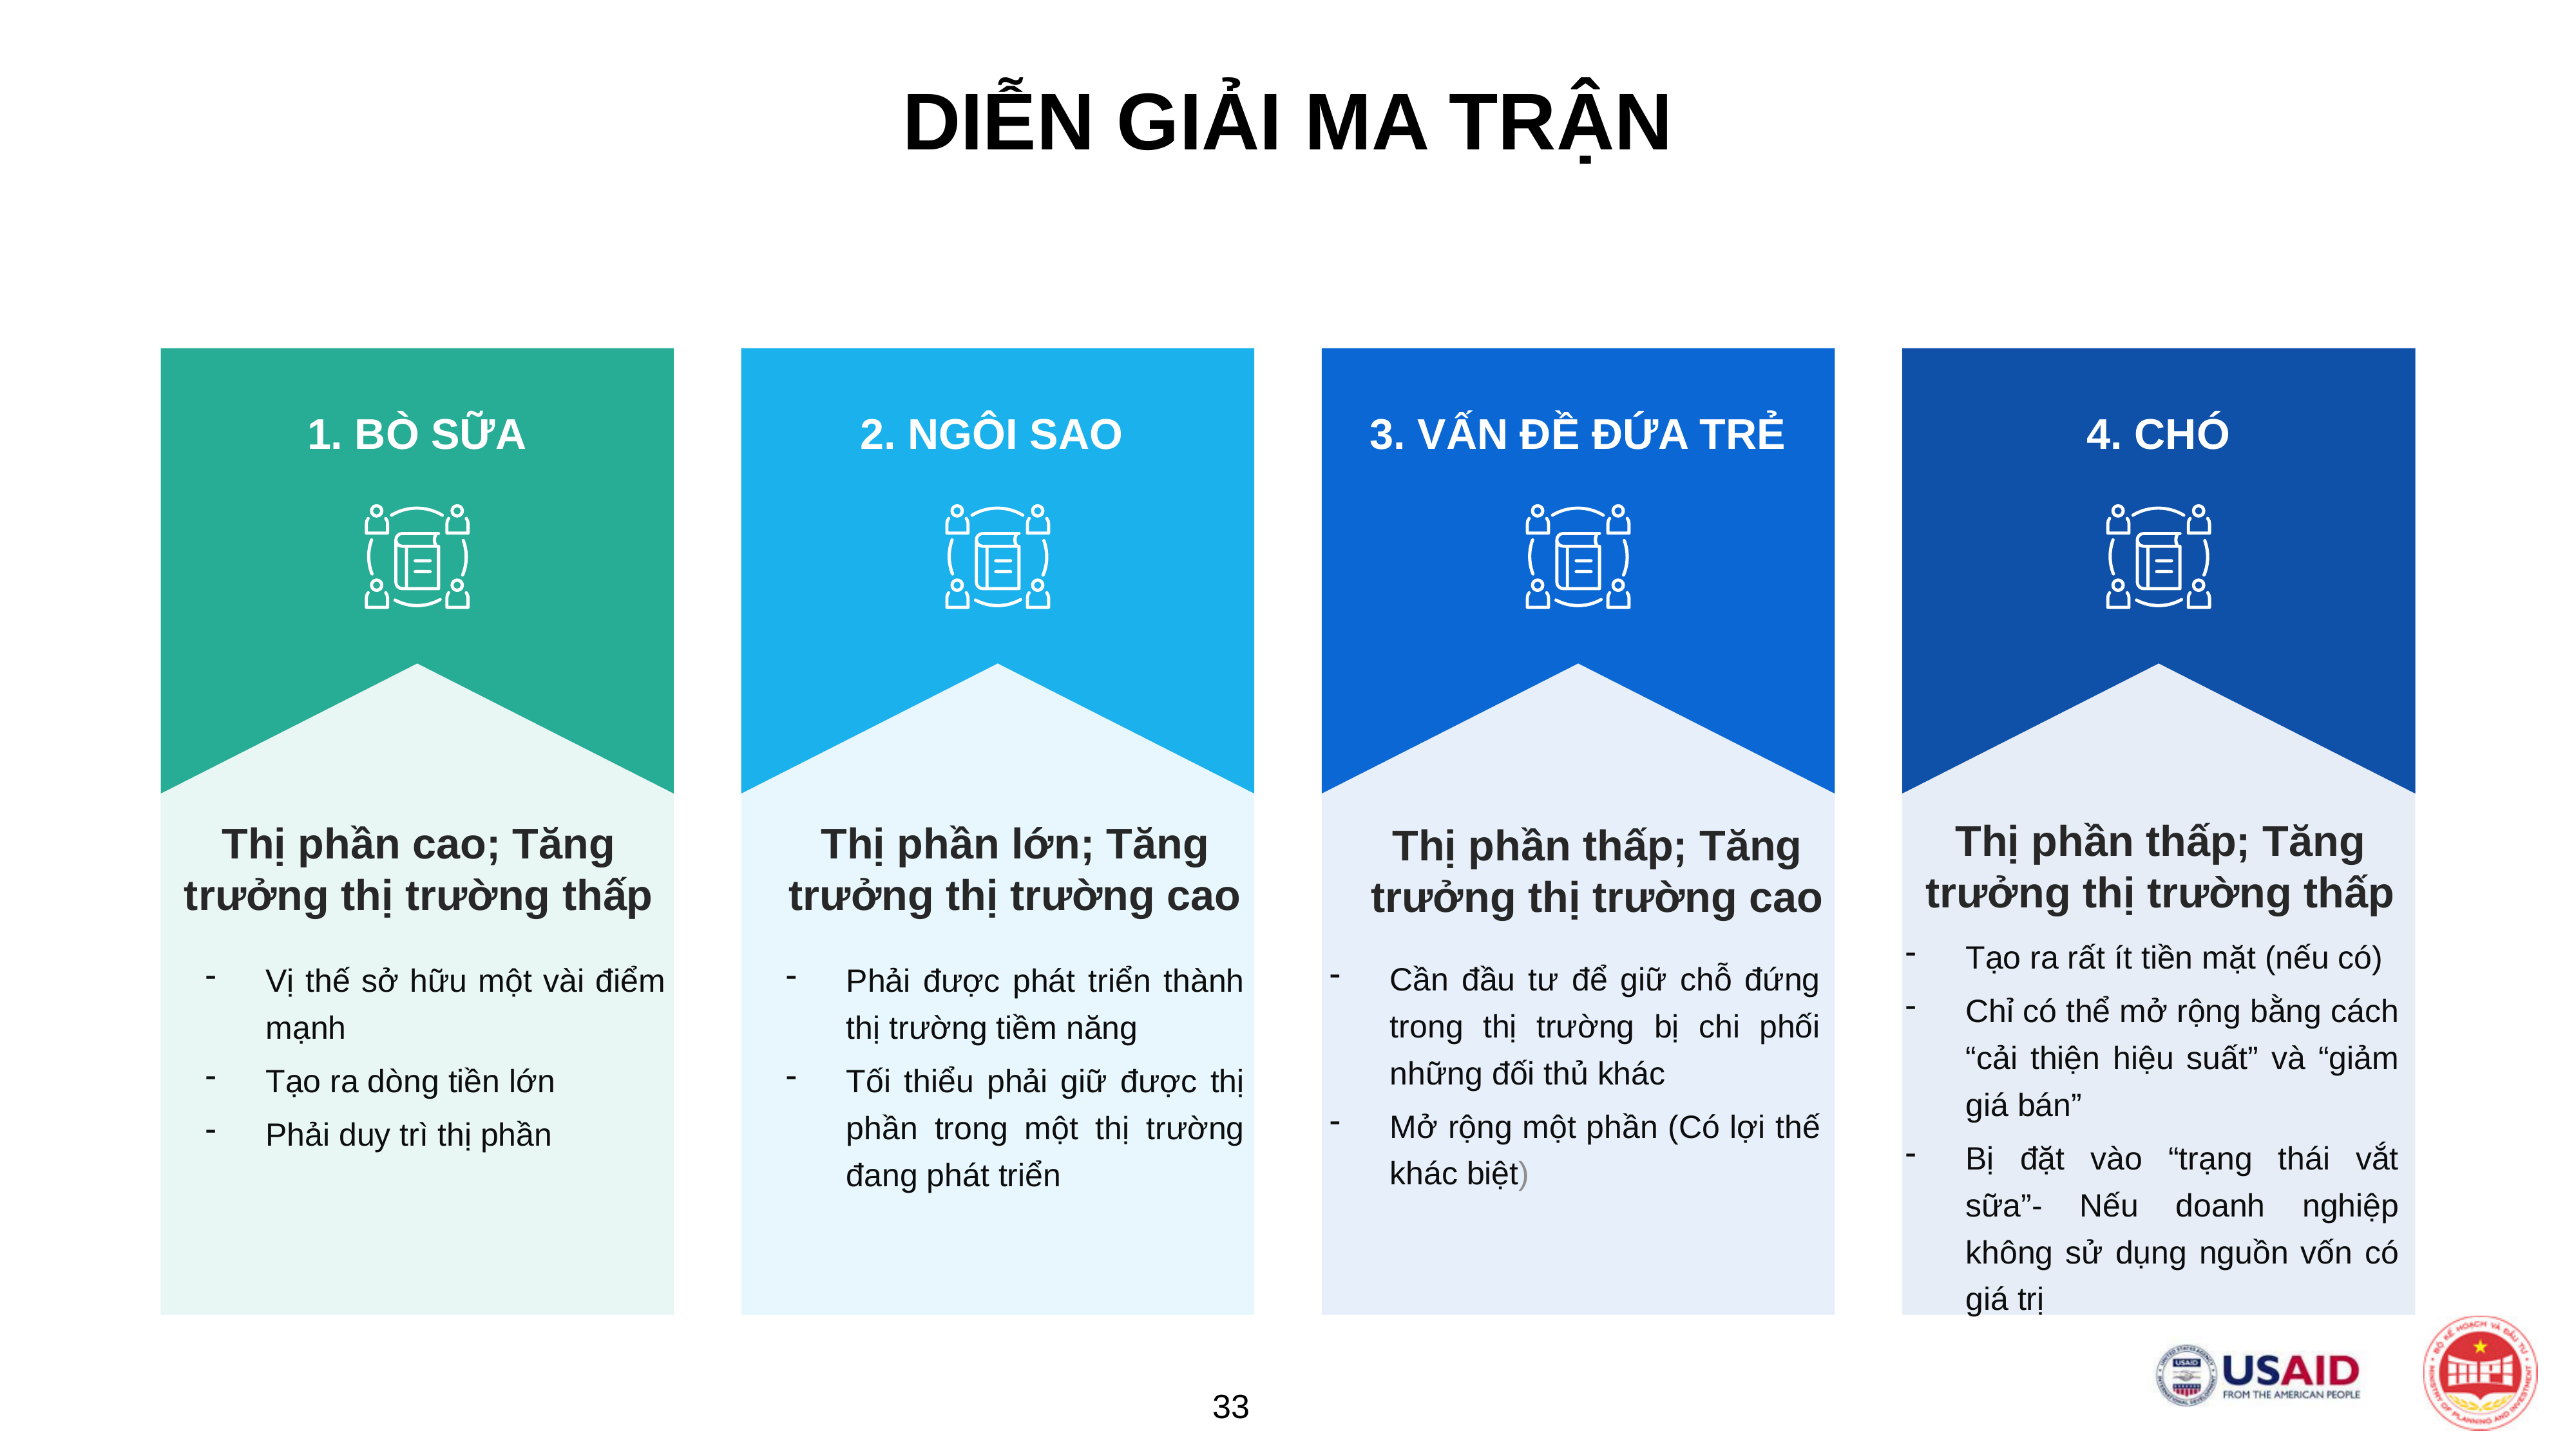

DIỄN GIẢI MA TRẬN

1. BÒ SỮA
2. NGÔI SAO
3. VẤN ĐỀ ĐỨA TRẺ
4. CHÓ

Thị phần thấp; Tăng trưởng thị trường thấp
Thị phần cao; Tăng trưởng thị trường thấp
Thị phần lớn; Tăng trưởng thị trường cao
Thị phần thấp; Tăng trưởng thị trường cao
Tạo ra rất ít tiền mặt (nếu có)
Chỉ có thể mở rộng bằng cách “cải thiện hiệu suất” và “giảm giá bán”
Bị đặt vào “trạng thái vắt sữa”- Nếu doanh nghiệp không sử dụng nguồn vốn có giá trị

.
Cần đầu tư để giữ chỗ đứng trong thị trường bị chi phối những đối thủ khác
Mở rộng một phần (Có lợi thế khác biệt)

Vị thế sở hữu một vài điểm mạnh
Tạo ra dòng tiền lớn
Phải duy trì thị phần

Phải được phát triển thành thị trường tiềm năng
Tối thiểu phải giữ được thị phần trong một thị trường đang phát triển